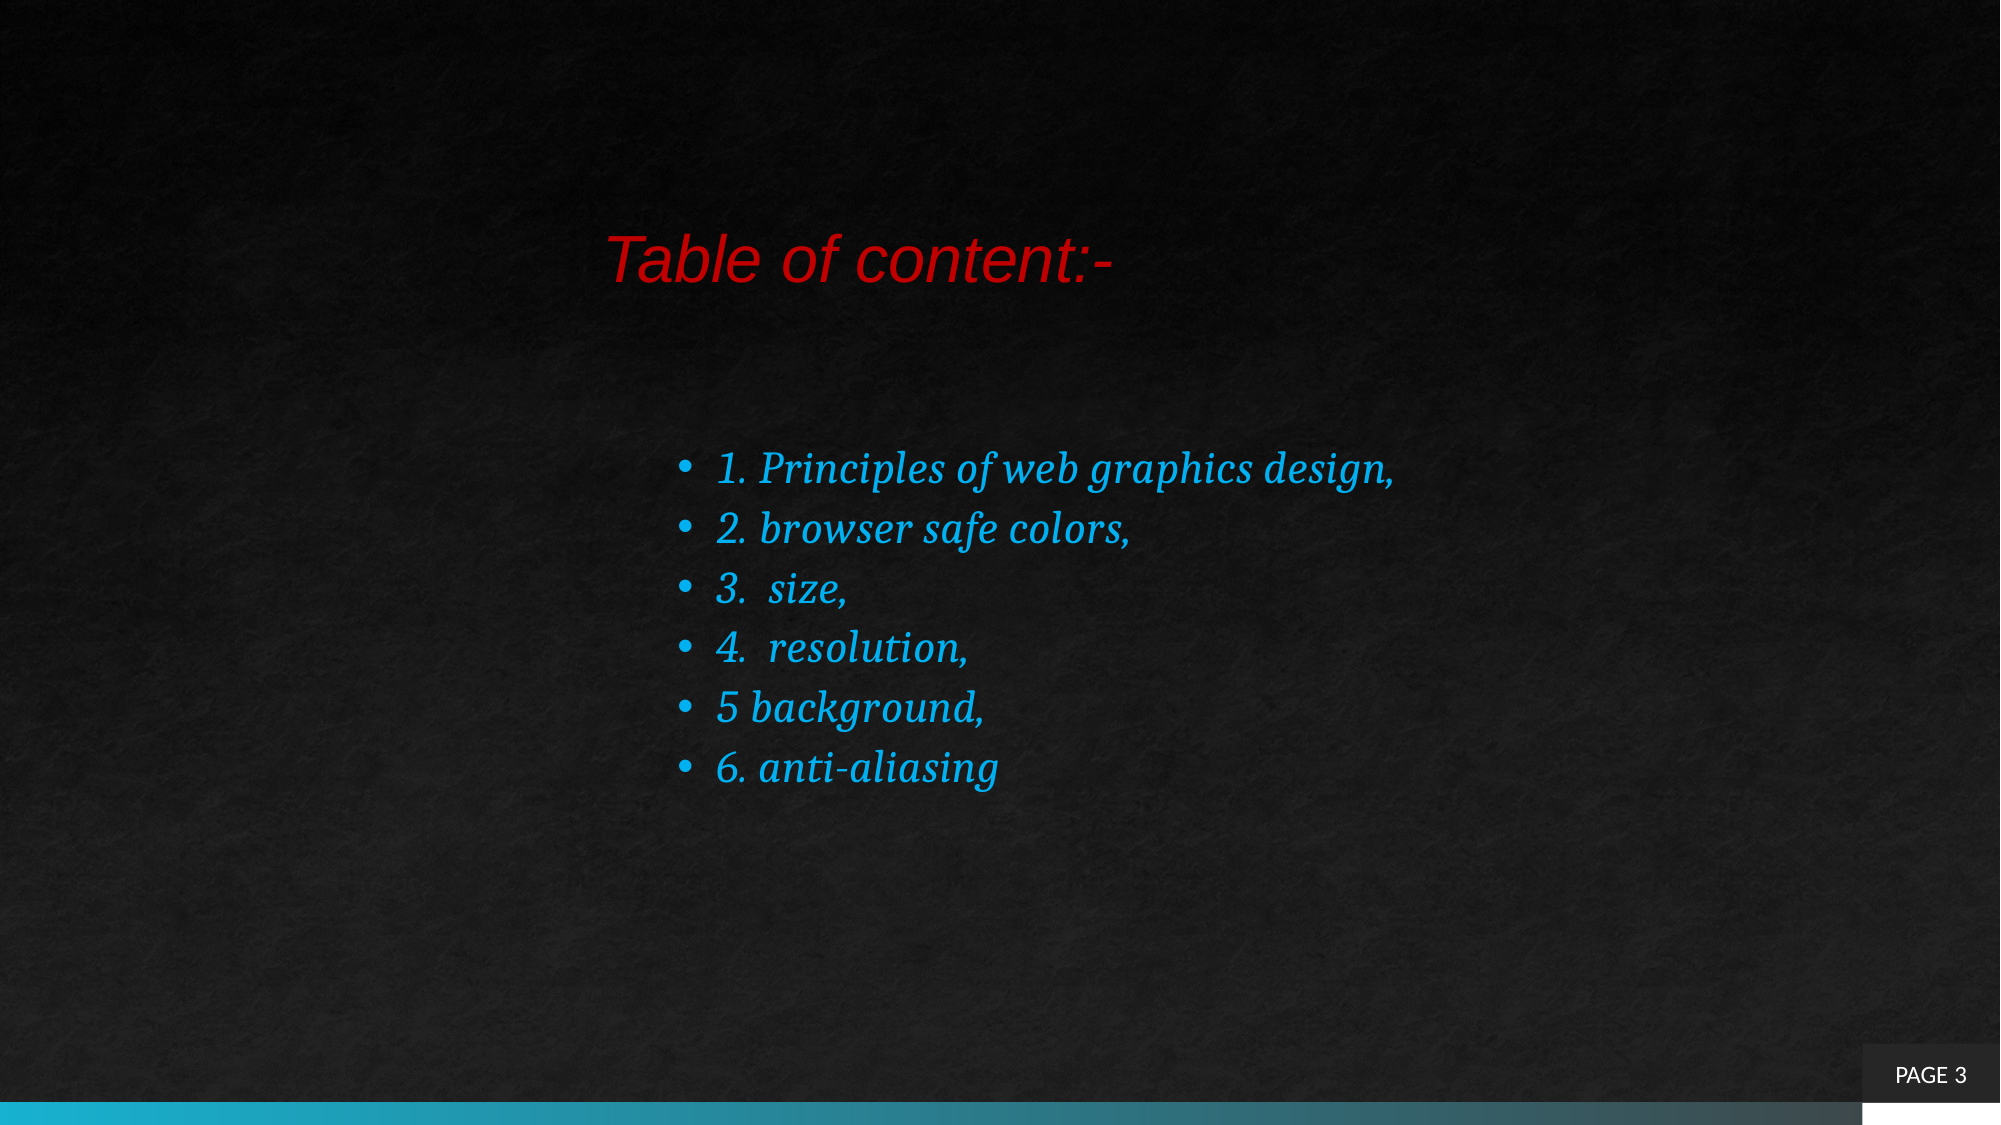

# Table of content:-
1. Principles of web graphics design,
2. browser safe colors,
3.  size,
4.  resolution,
5 background,
6. anti-aliasing
PAGE 3